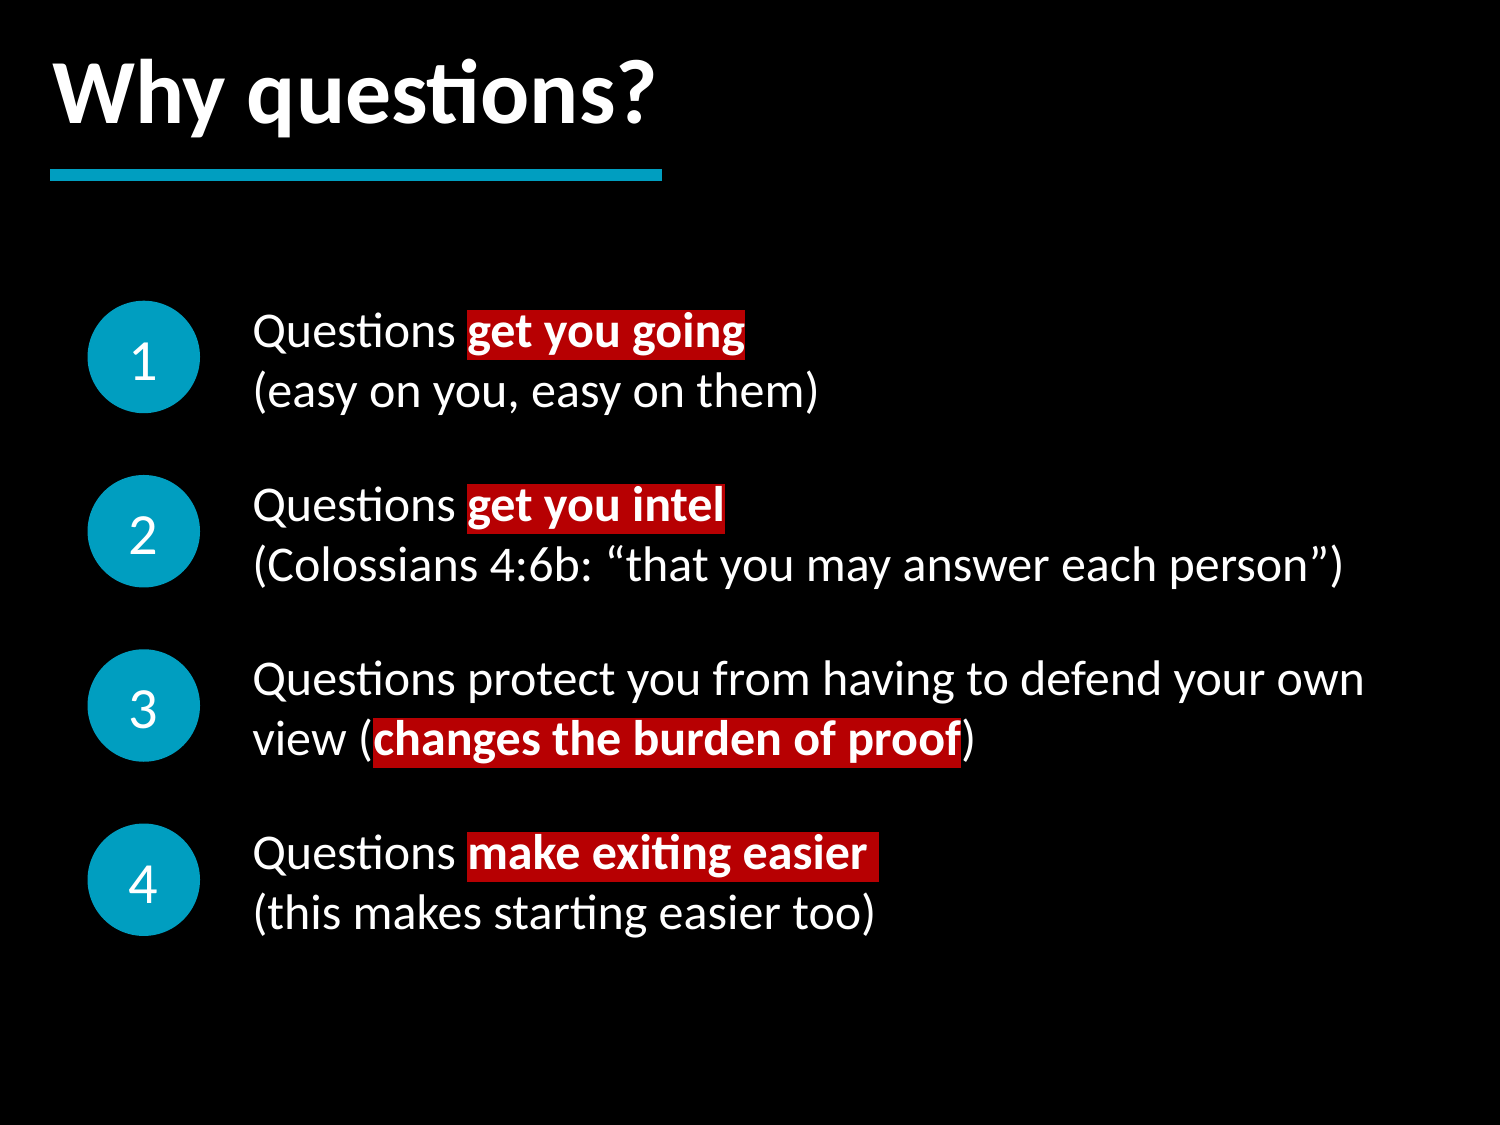

Why questions?
1
Questions get you going
(easy on you, easy on them)
2
Questions get you intel
(Colossians 4:6b: “that you may answer each person”)
3
Questions protect you from having to defend your own view (changes the burden of proof)
4
Questions make exiting easier
(this makes starting easier too)